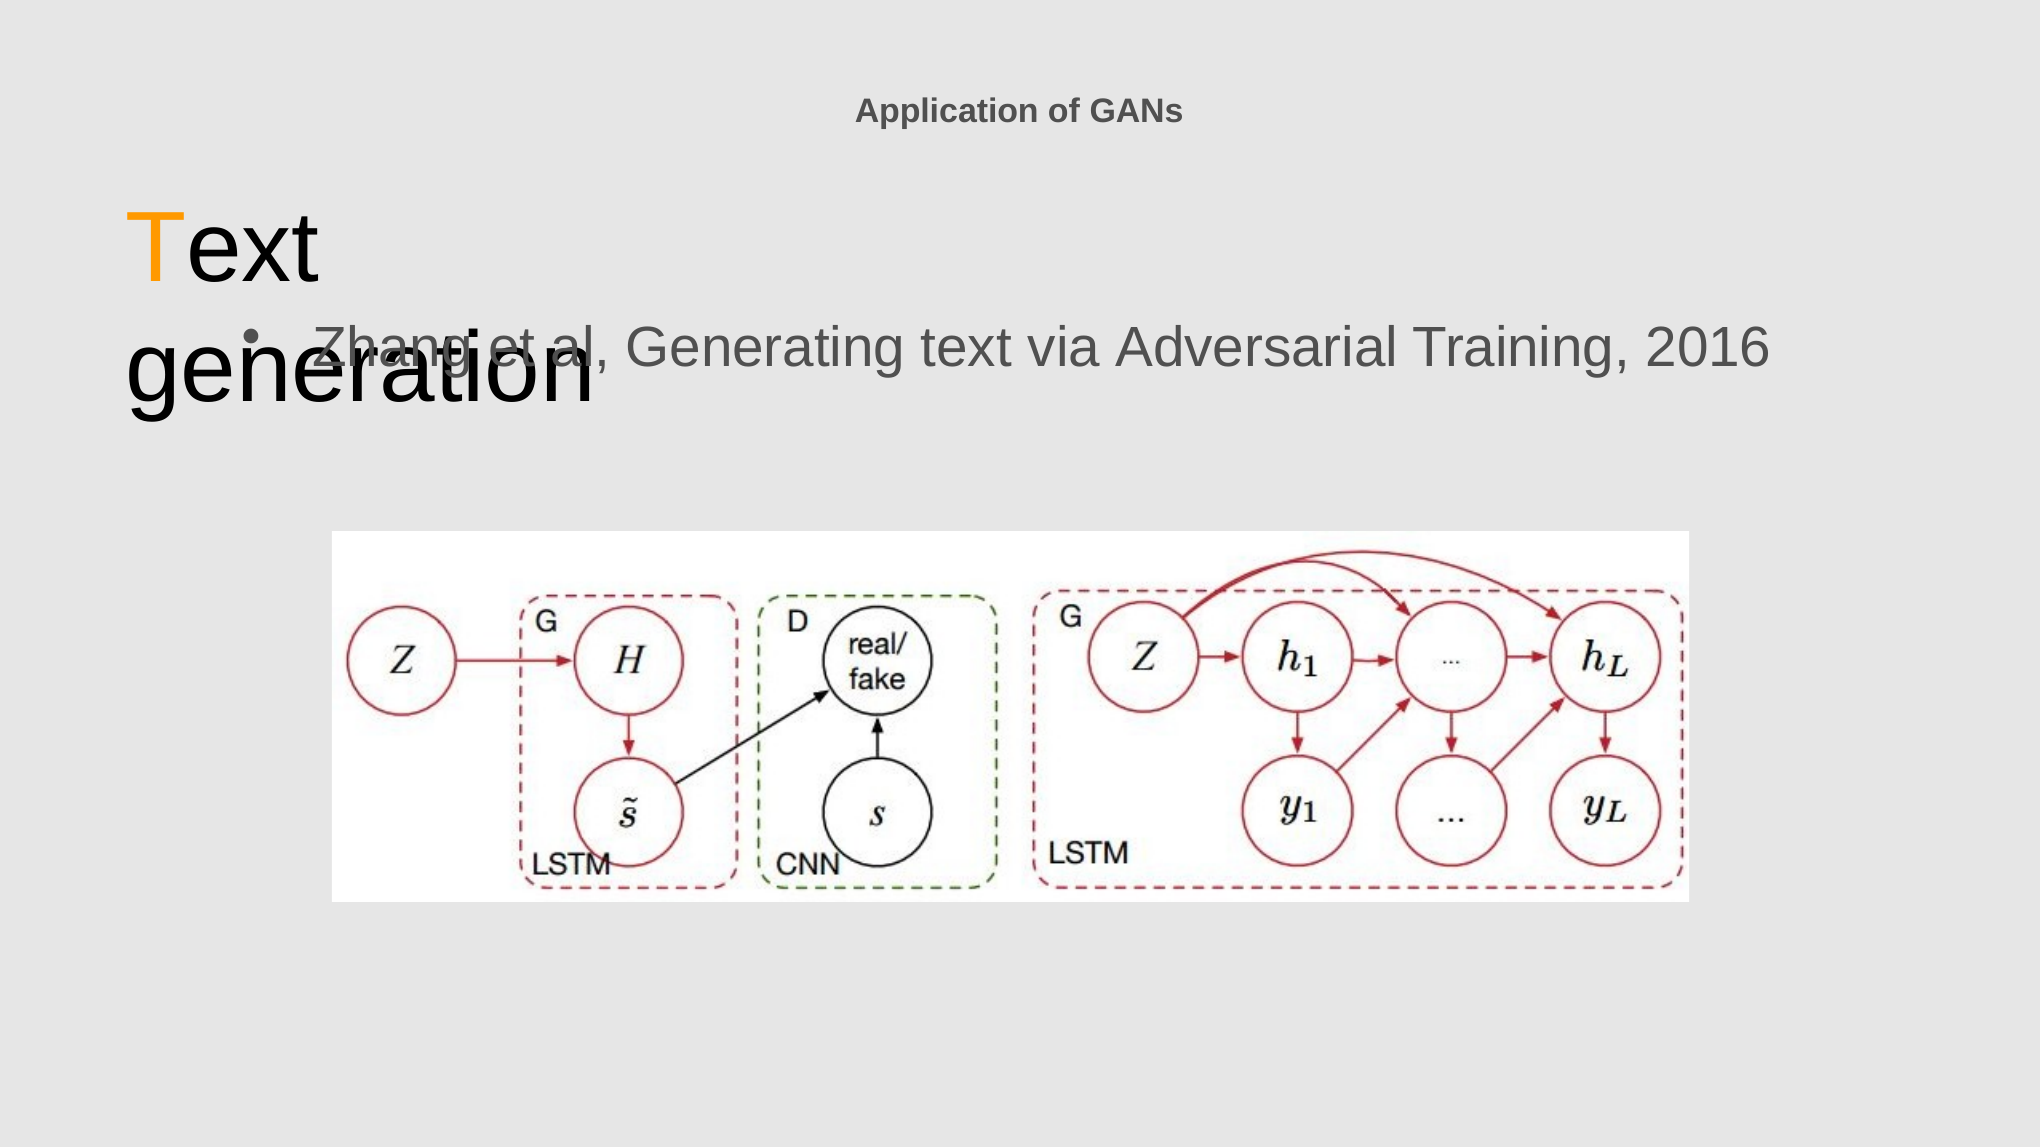

Application of GANs
# Text generation
Zhang et al, Generating text via Adversarial Training, 2016